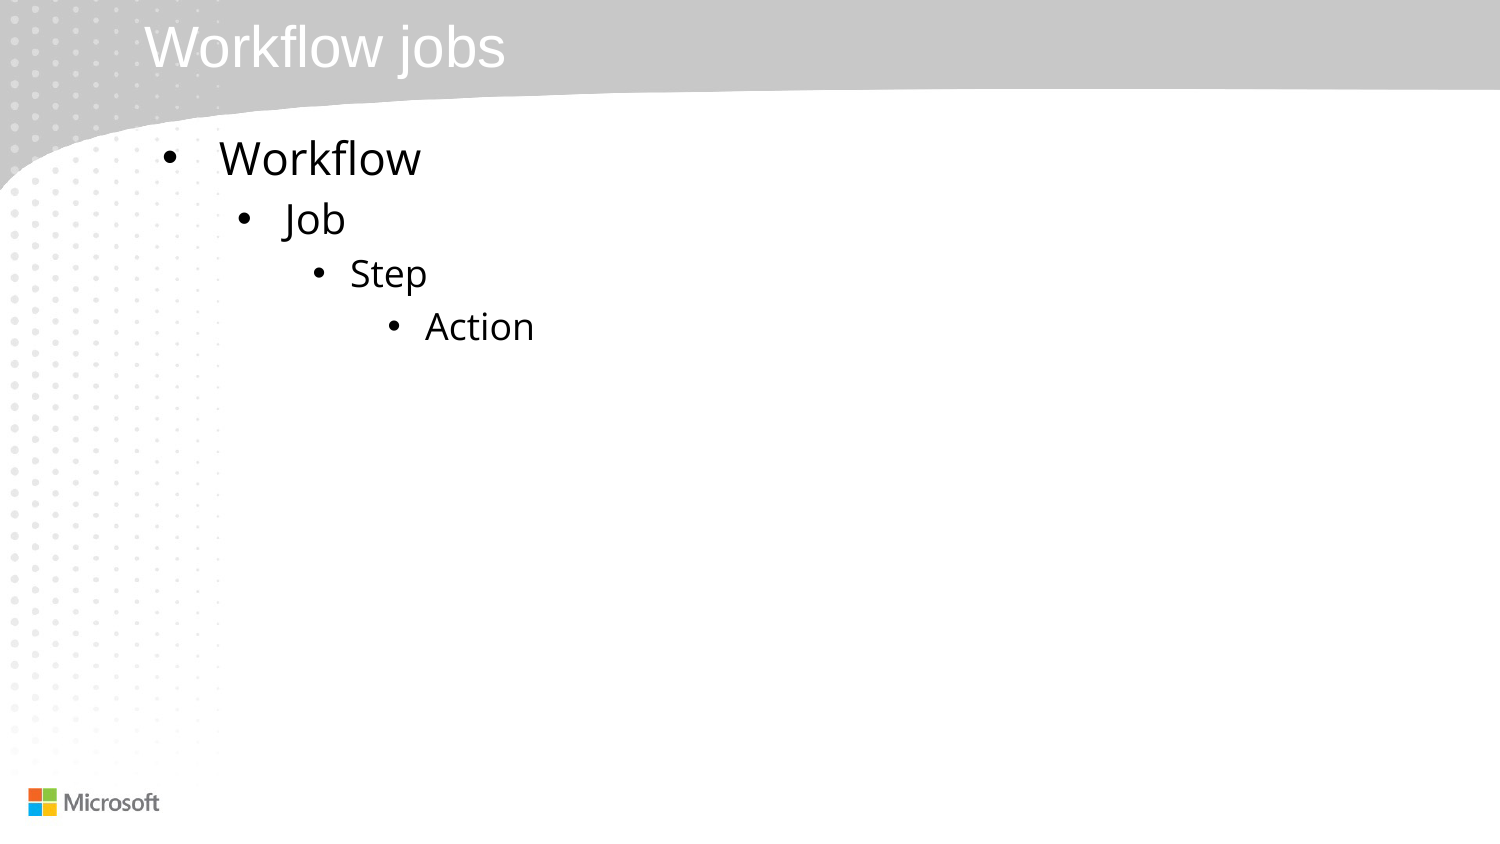

# Workflow jobs
Workflow
Job
Step
Action